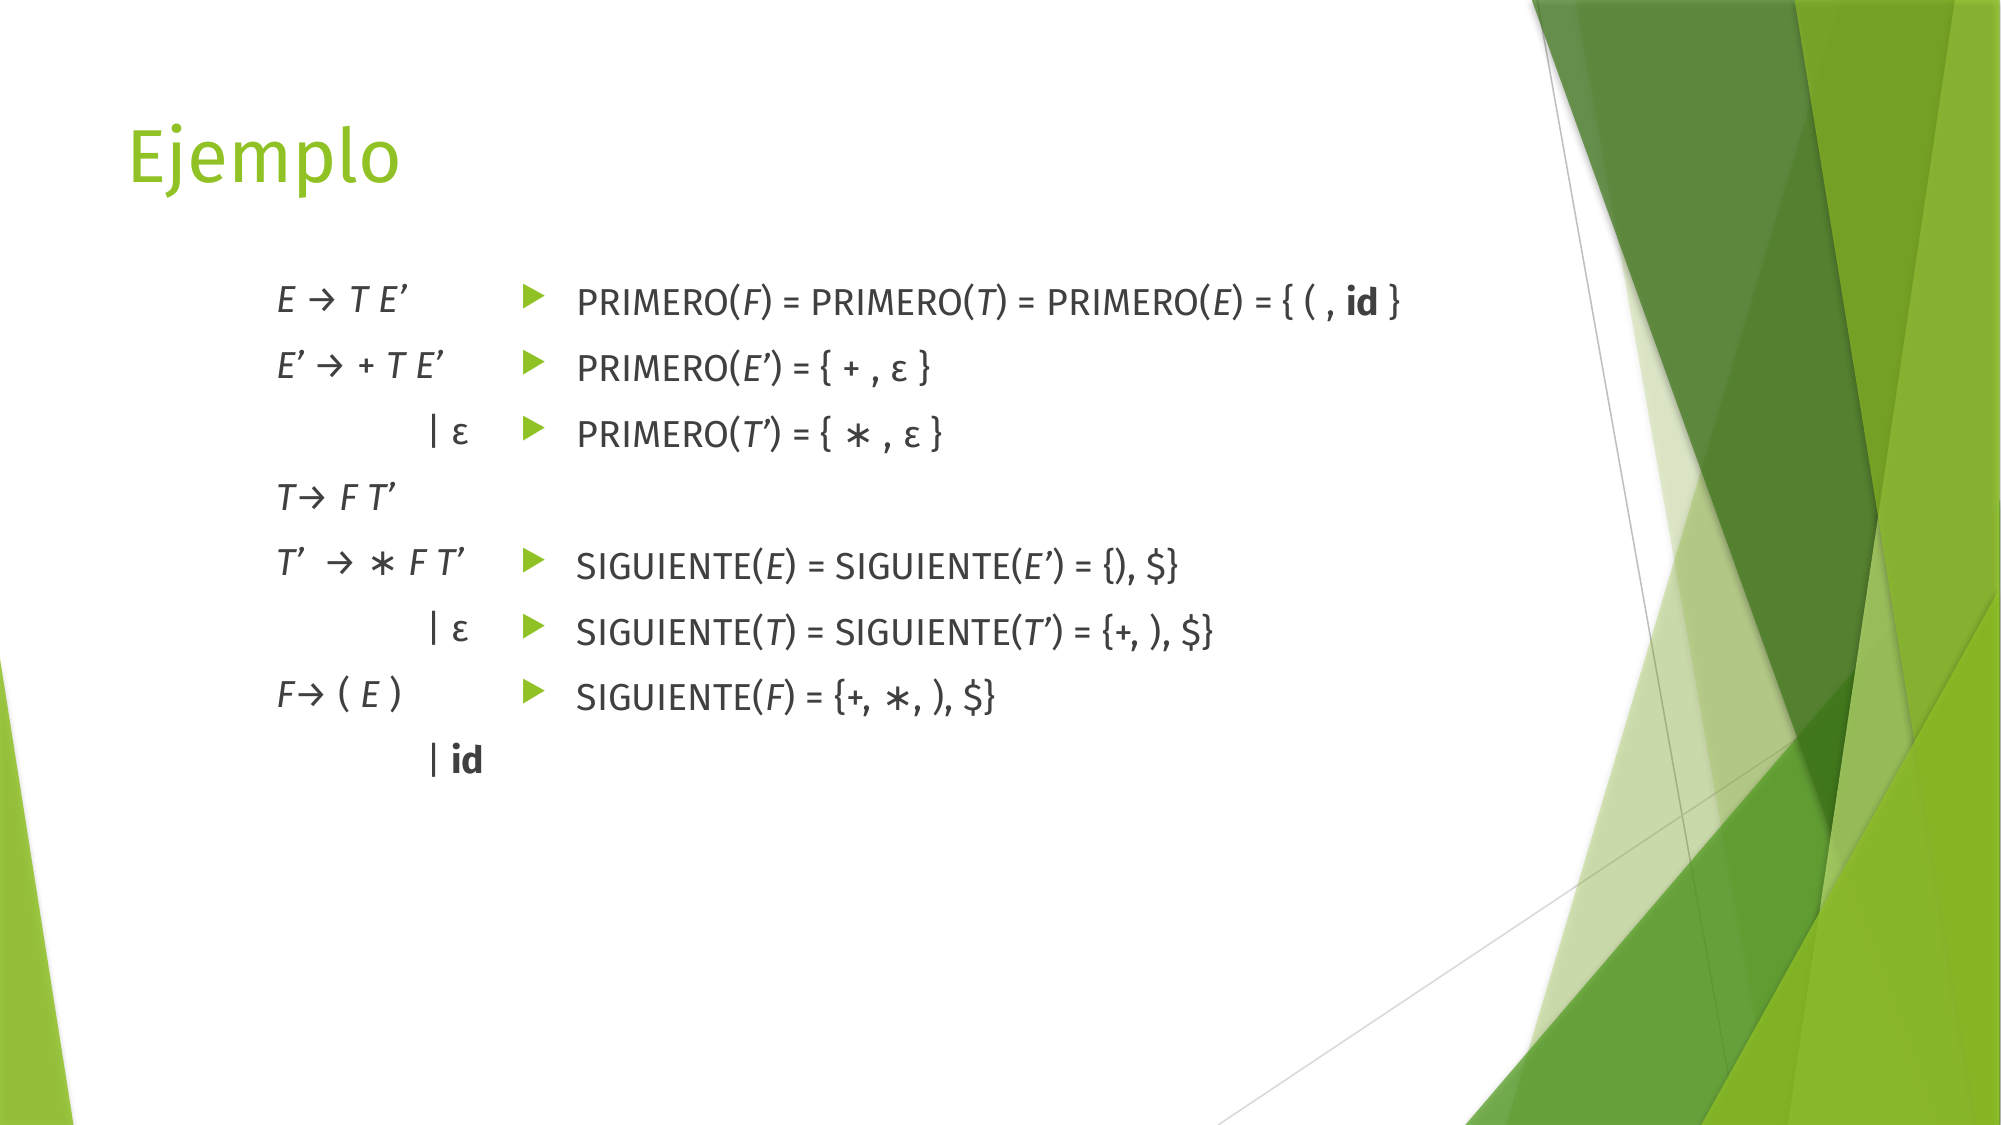

# Ejemplo
	E → T E’
	E’ → + T E’
		| ε
	T→ F T’
	T’  → ∗ F T’
		| ε
	F→ ( E )
		| id
PRIMERO(F) = PRIMERO(T) = PRIMERO(E) = { ( , id }
PRIMERO(E’) = { + , ε }
PRIMERO(T’) = { ∗ , ε }

SIGUIENTE(E) = SIGUIENTE(E’) = {), $}
SIGUIENTE(T) = SIGUIENTE(T’) = {+, ), $}
SIGUIENTE(F) = {+, ∗, ), $}